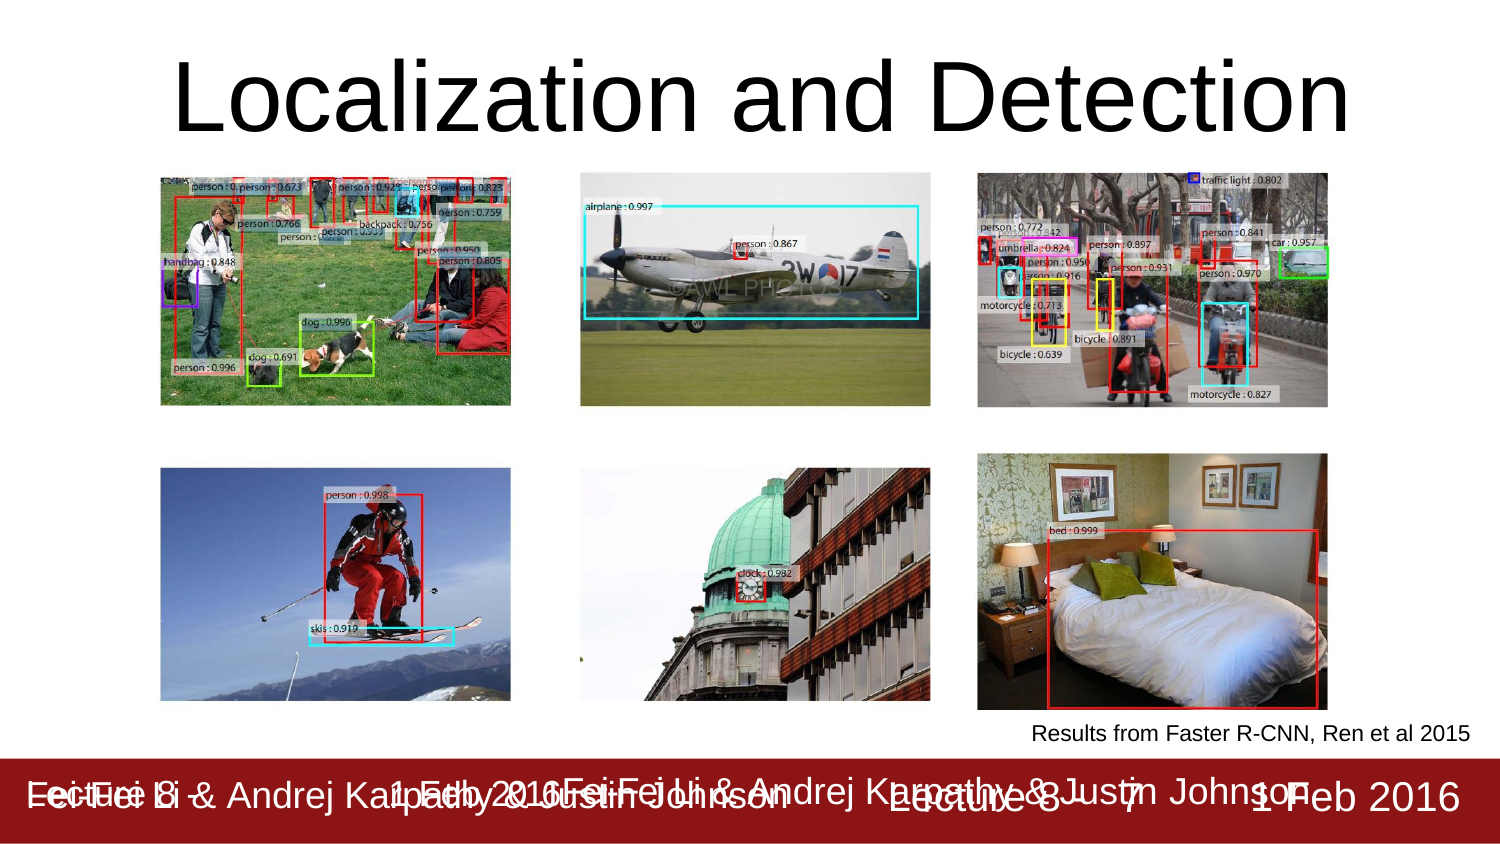

# Localization and Detection

Results from Faster R-CNN, Ren et al 2015
Lecture 8 -
1 Feb 2016
Fei-Fei Li & Andrej Karpathy & Justin Johnson
7
Lecture 8 -	1 Feb 2016Fei-Fei Li & Andrej Karpathy & Justin Johnson